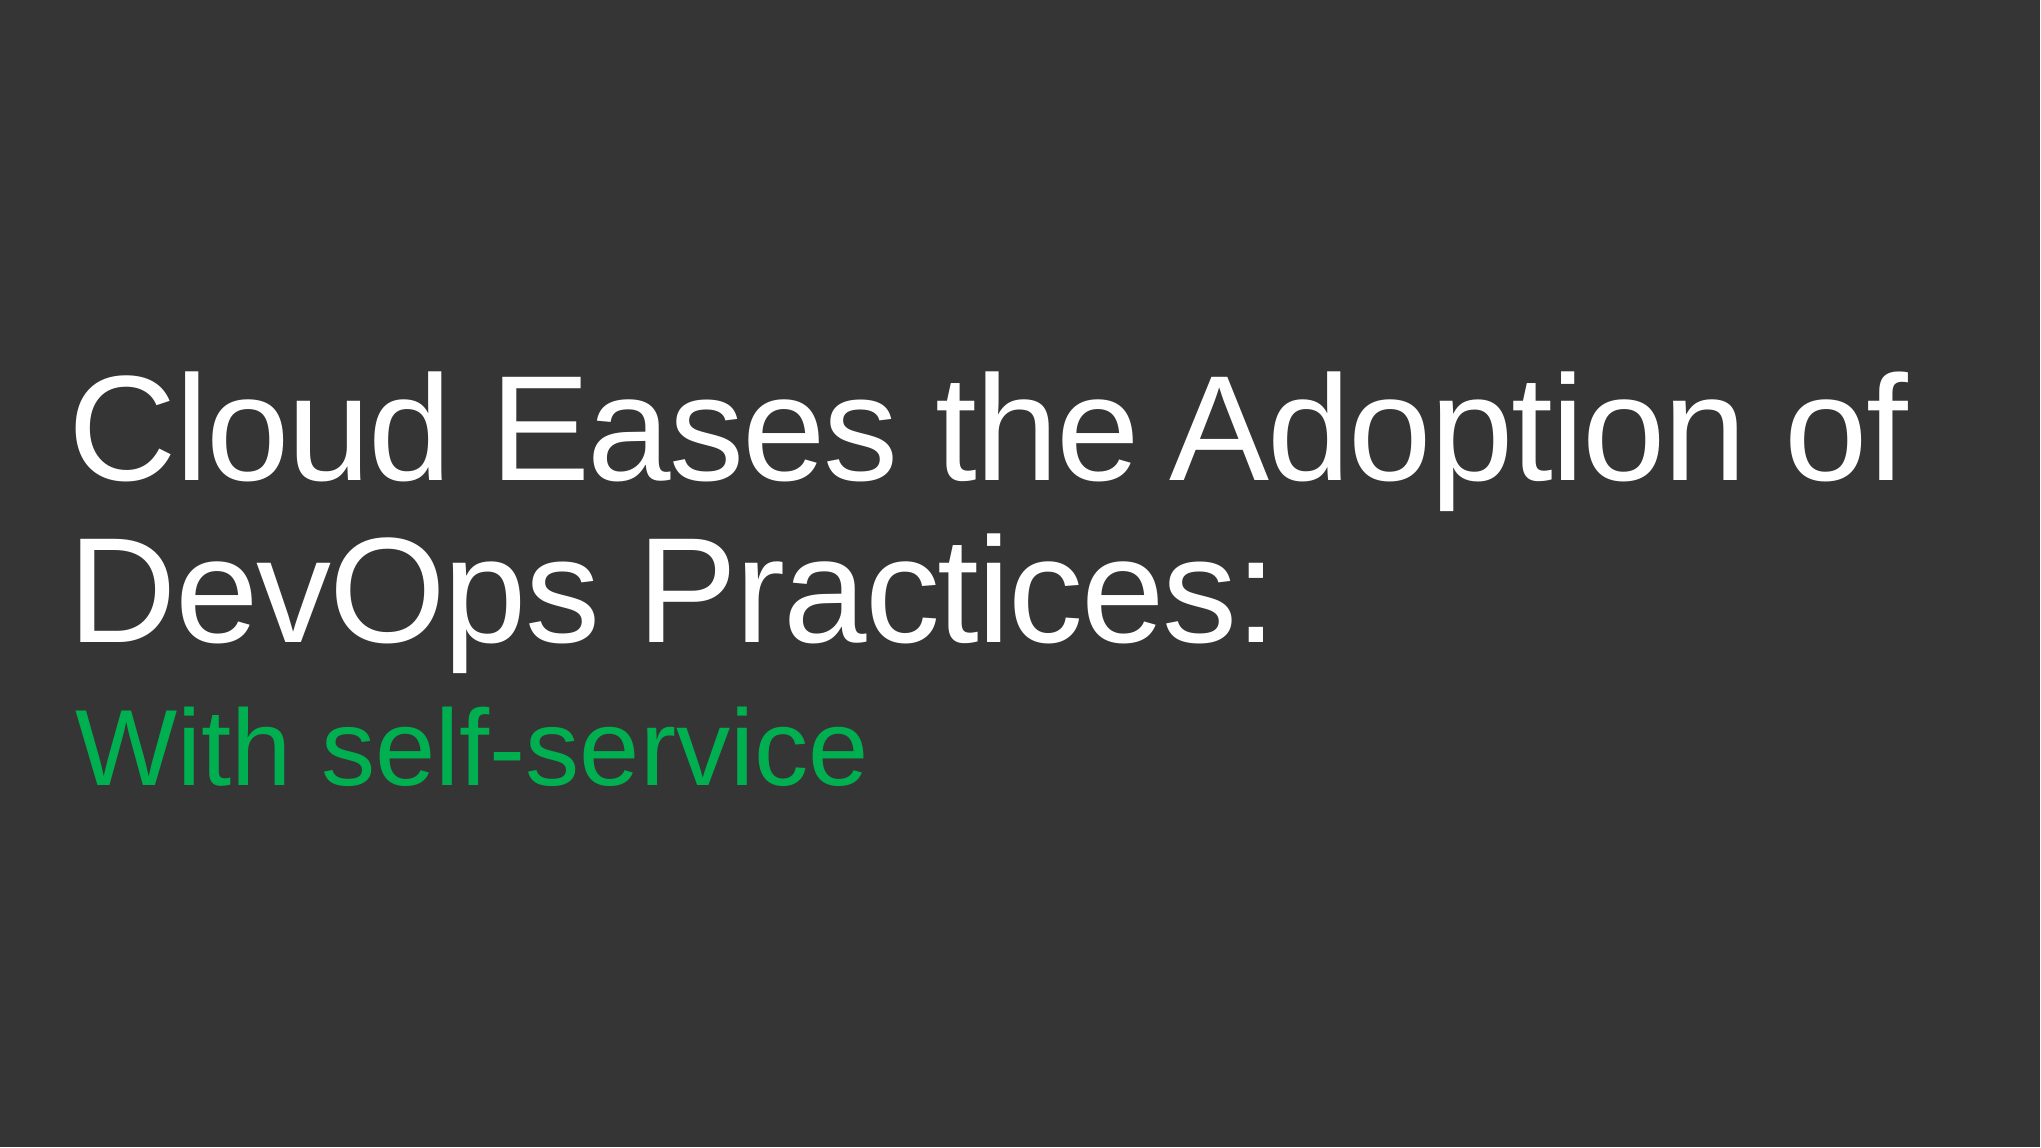

Cloud Eases the Adoption of DevOps Practices:
With self-service